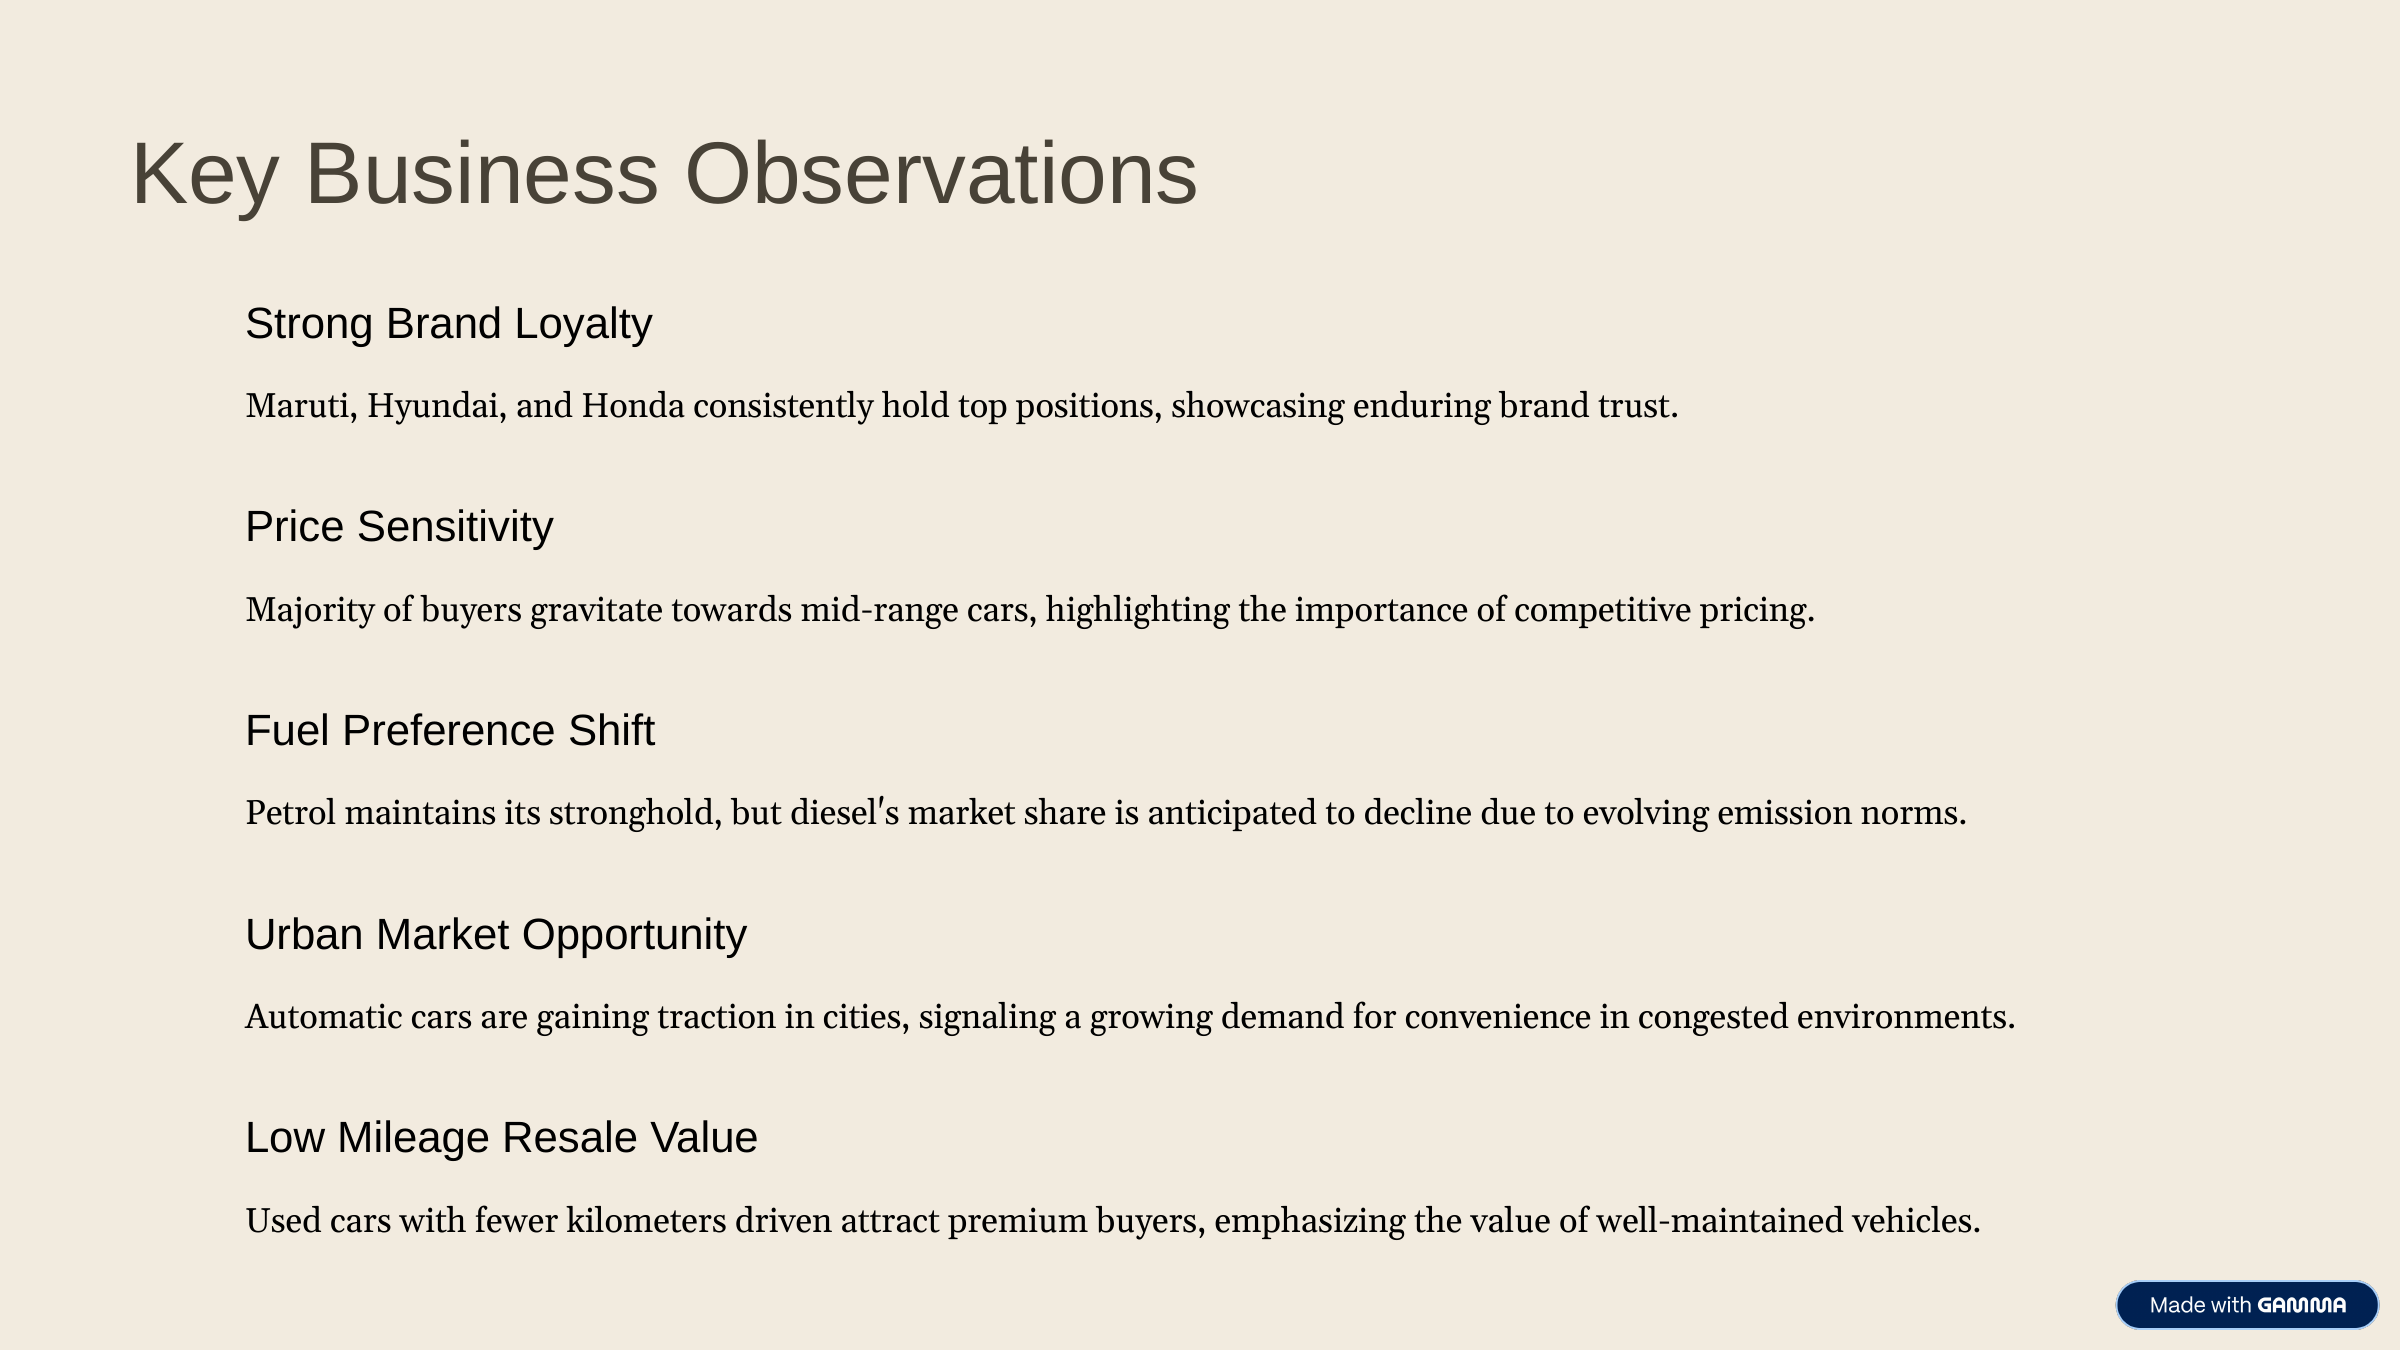

Key Business Observations
Strong Brand Loyalty
Maruti, Hyundai, and Honda consistently hold top positions, showcasing enduring brand trust.
Price Sensitivity
Majority of buyers gravitate towards mid-range cars, highlighting the importance of competitive pricing.
Fuel Preference Shift
Petrol maintains its stronghold, but diesel's market share is anticipated to decline due to evolving emission norms.
Urban Market Opportunity
Automatic cars are gaining traction in cities, signaling a growing demand for convenience in congested environments.
Low Mileage Resale Value
Used cars with fewer kilometers driven attract premium buyers, emphasizing the value of well-maintained vehicles.